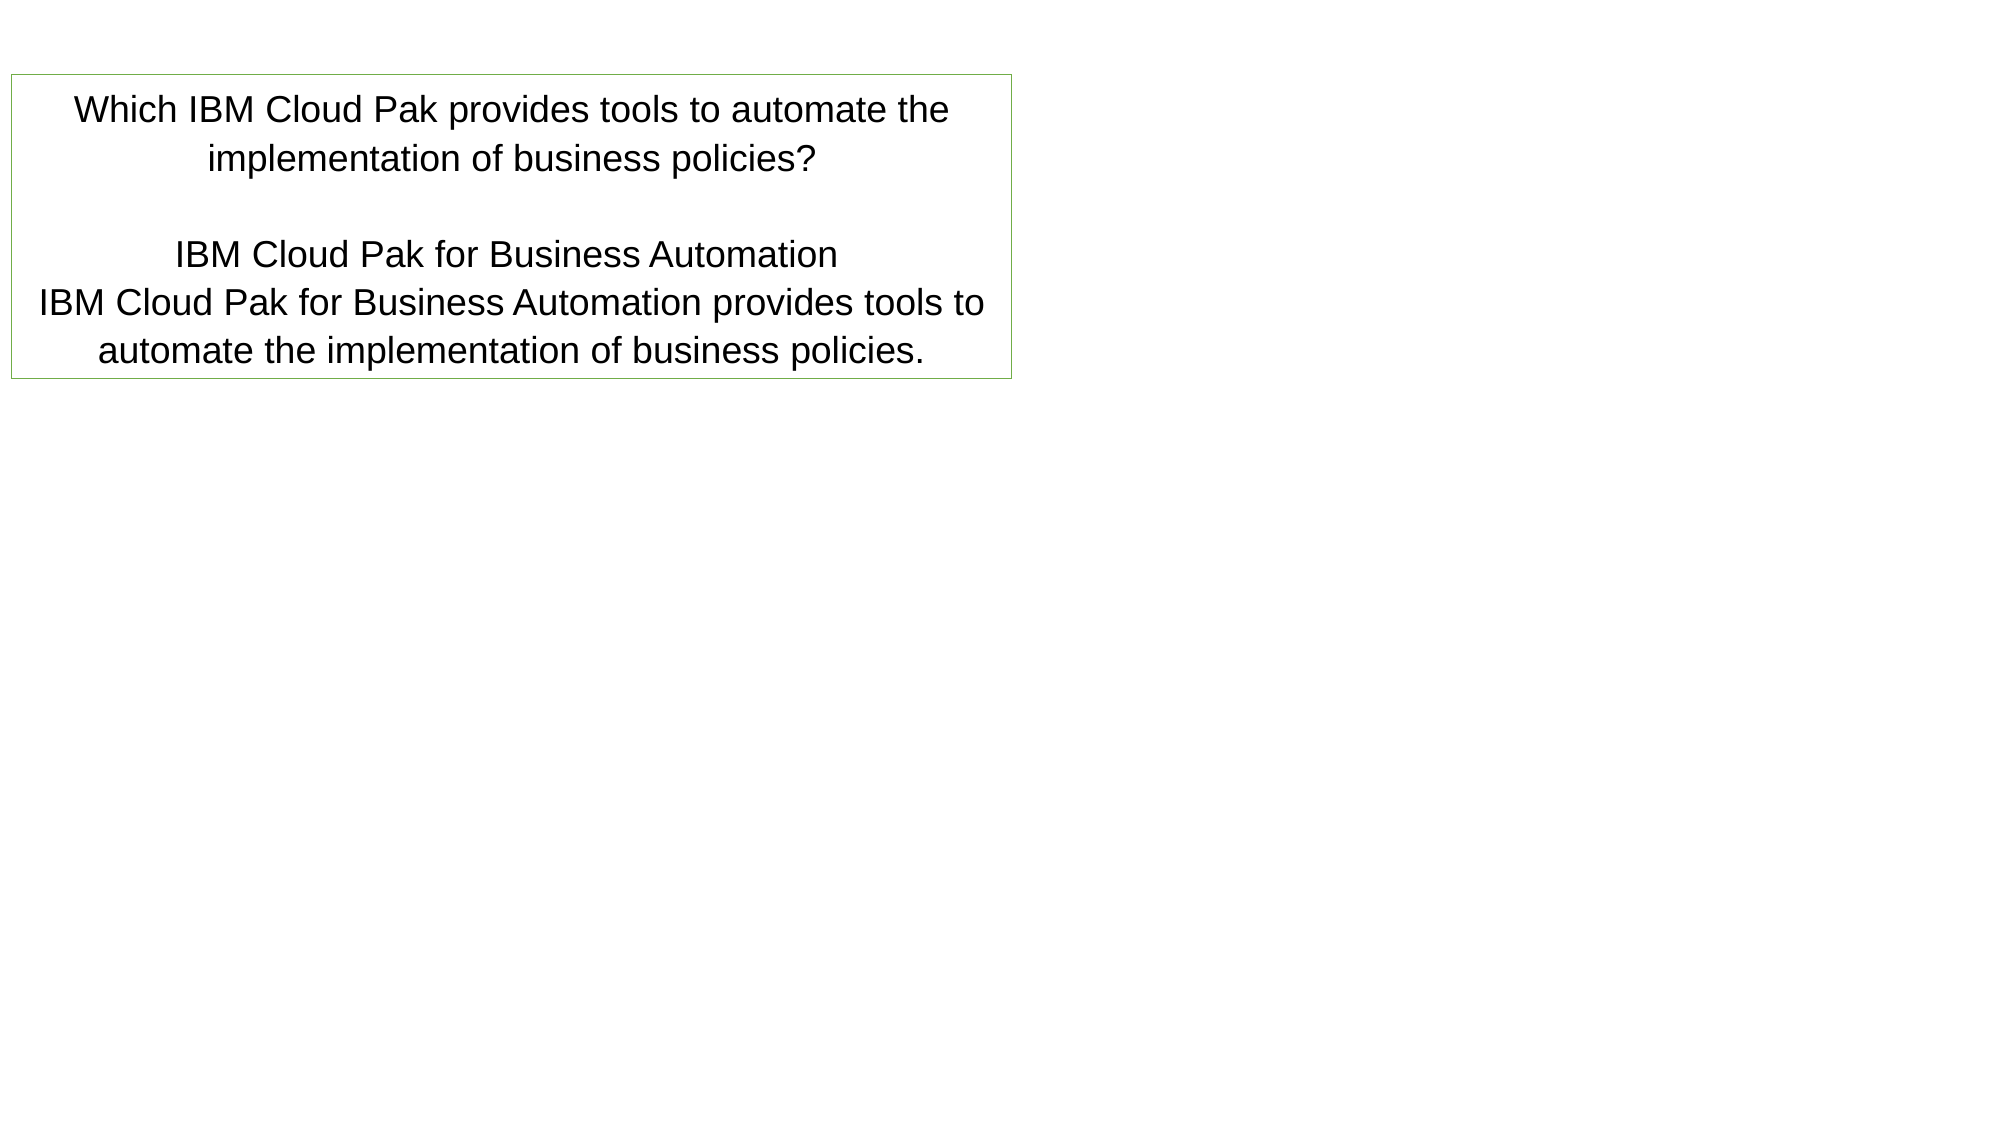

Which IBM Cloud Pak provides tools to automate the implementation of business policies?

IBM Cloud Pak for Business Automation
IBM Cloud Pak for Business Automation provides tools to automate the implementation of business policies.